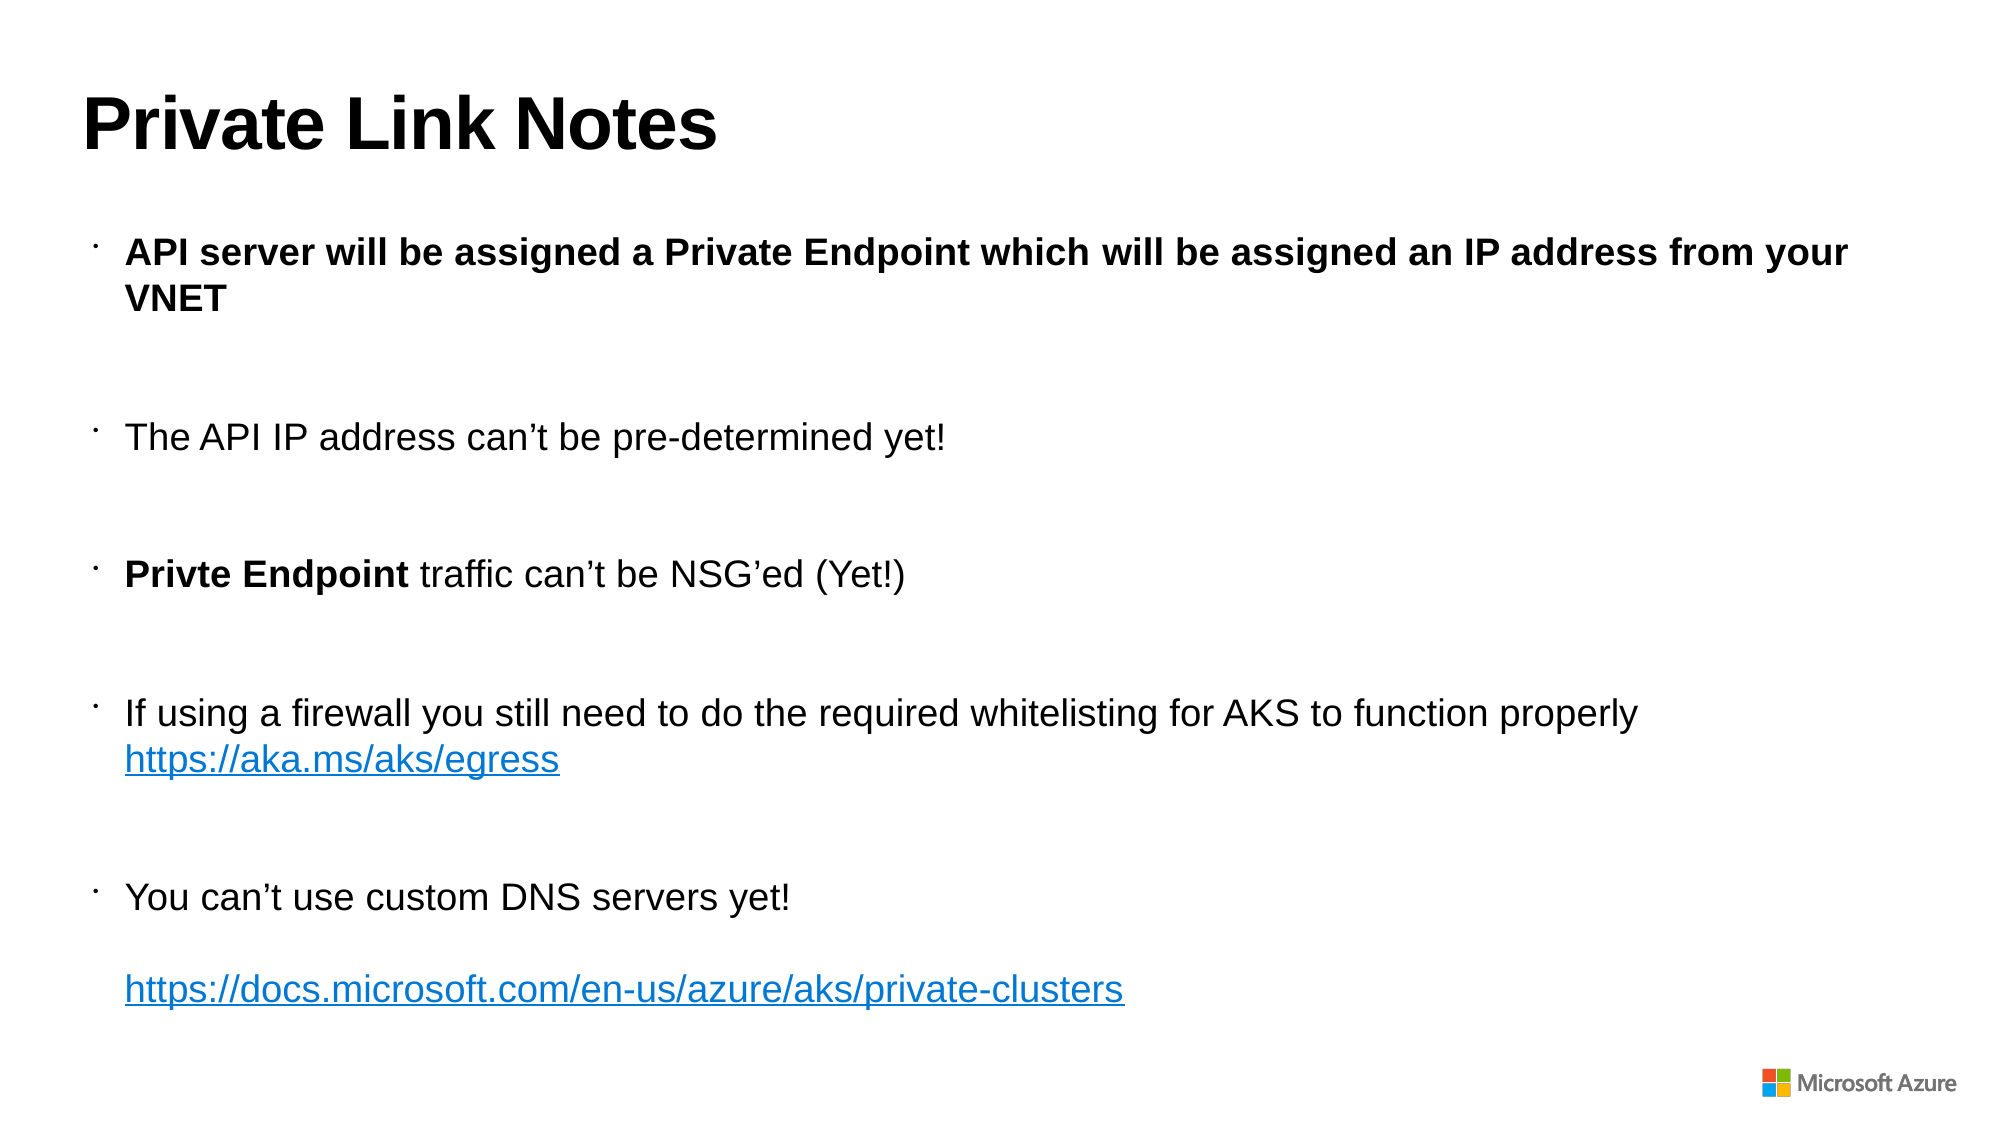

# Private Link Notes
API server will be assigned a Private Endpoint which will be assigned an IP address from your VNET

The API IP address can’t be pre-determined yet!

Privte Endpoint traffic can’t be NSG’ed (Yet!)

If using a firewall you still need to do the required whitelisting for AKS to function properly
https://aka.ms/aks/egress

You can’t use custom DNS servers yet!
https://docs.microsoft.com/en-us/azure/aks/private-clusters